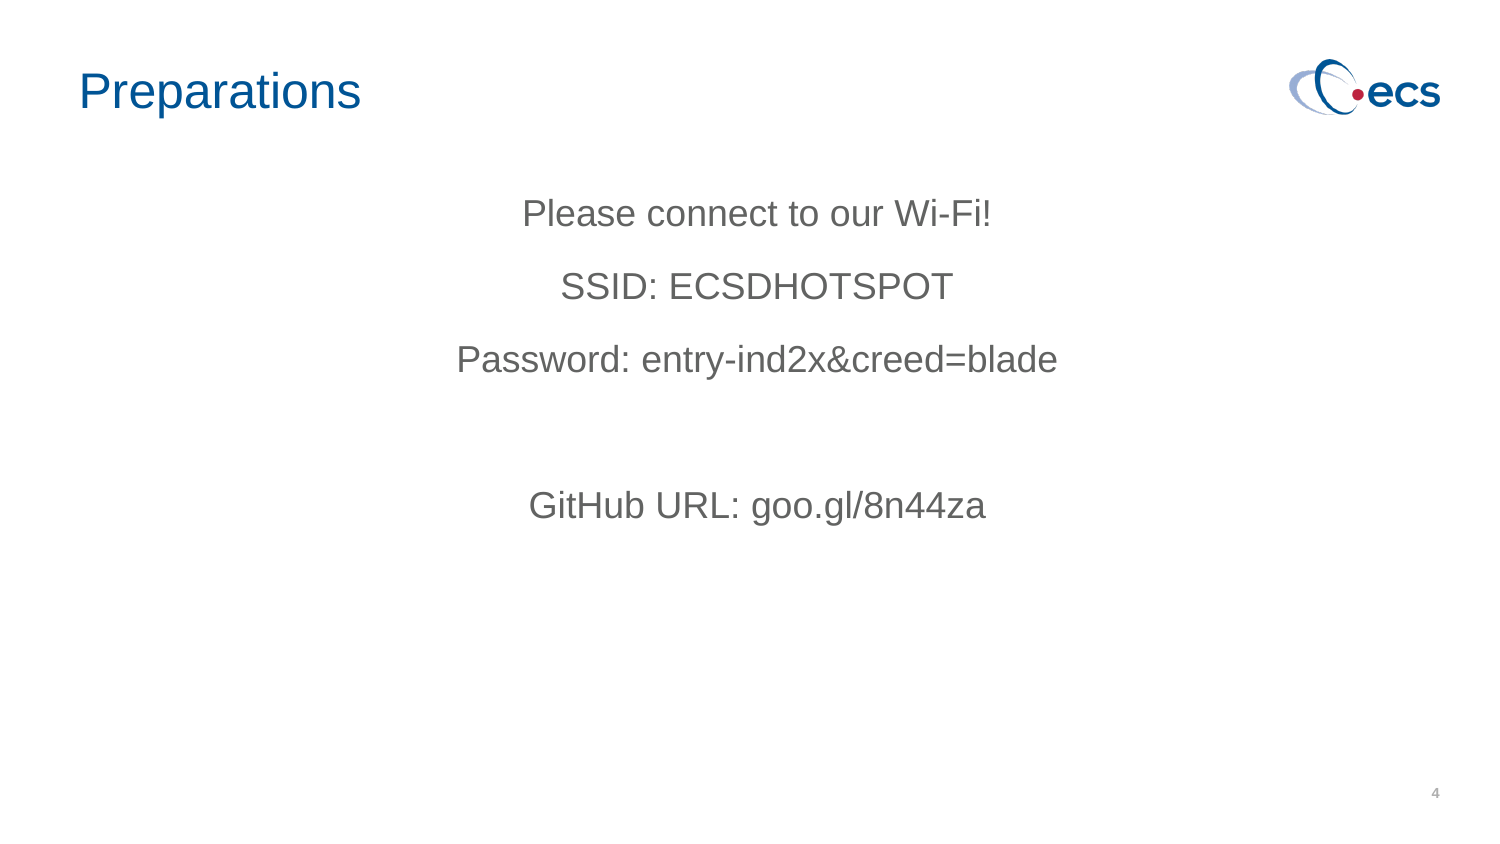

# Preparations

Please connect to our Wi-Fi!
SSID: ECSDHOTSPOT
Password: entry-ind2x&creed=blade

GitHub URL: goo.gl/8n44za

4